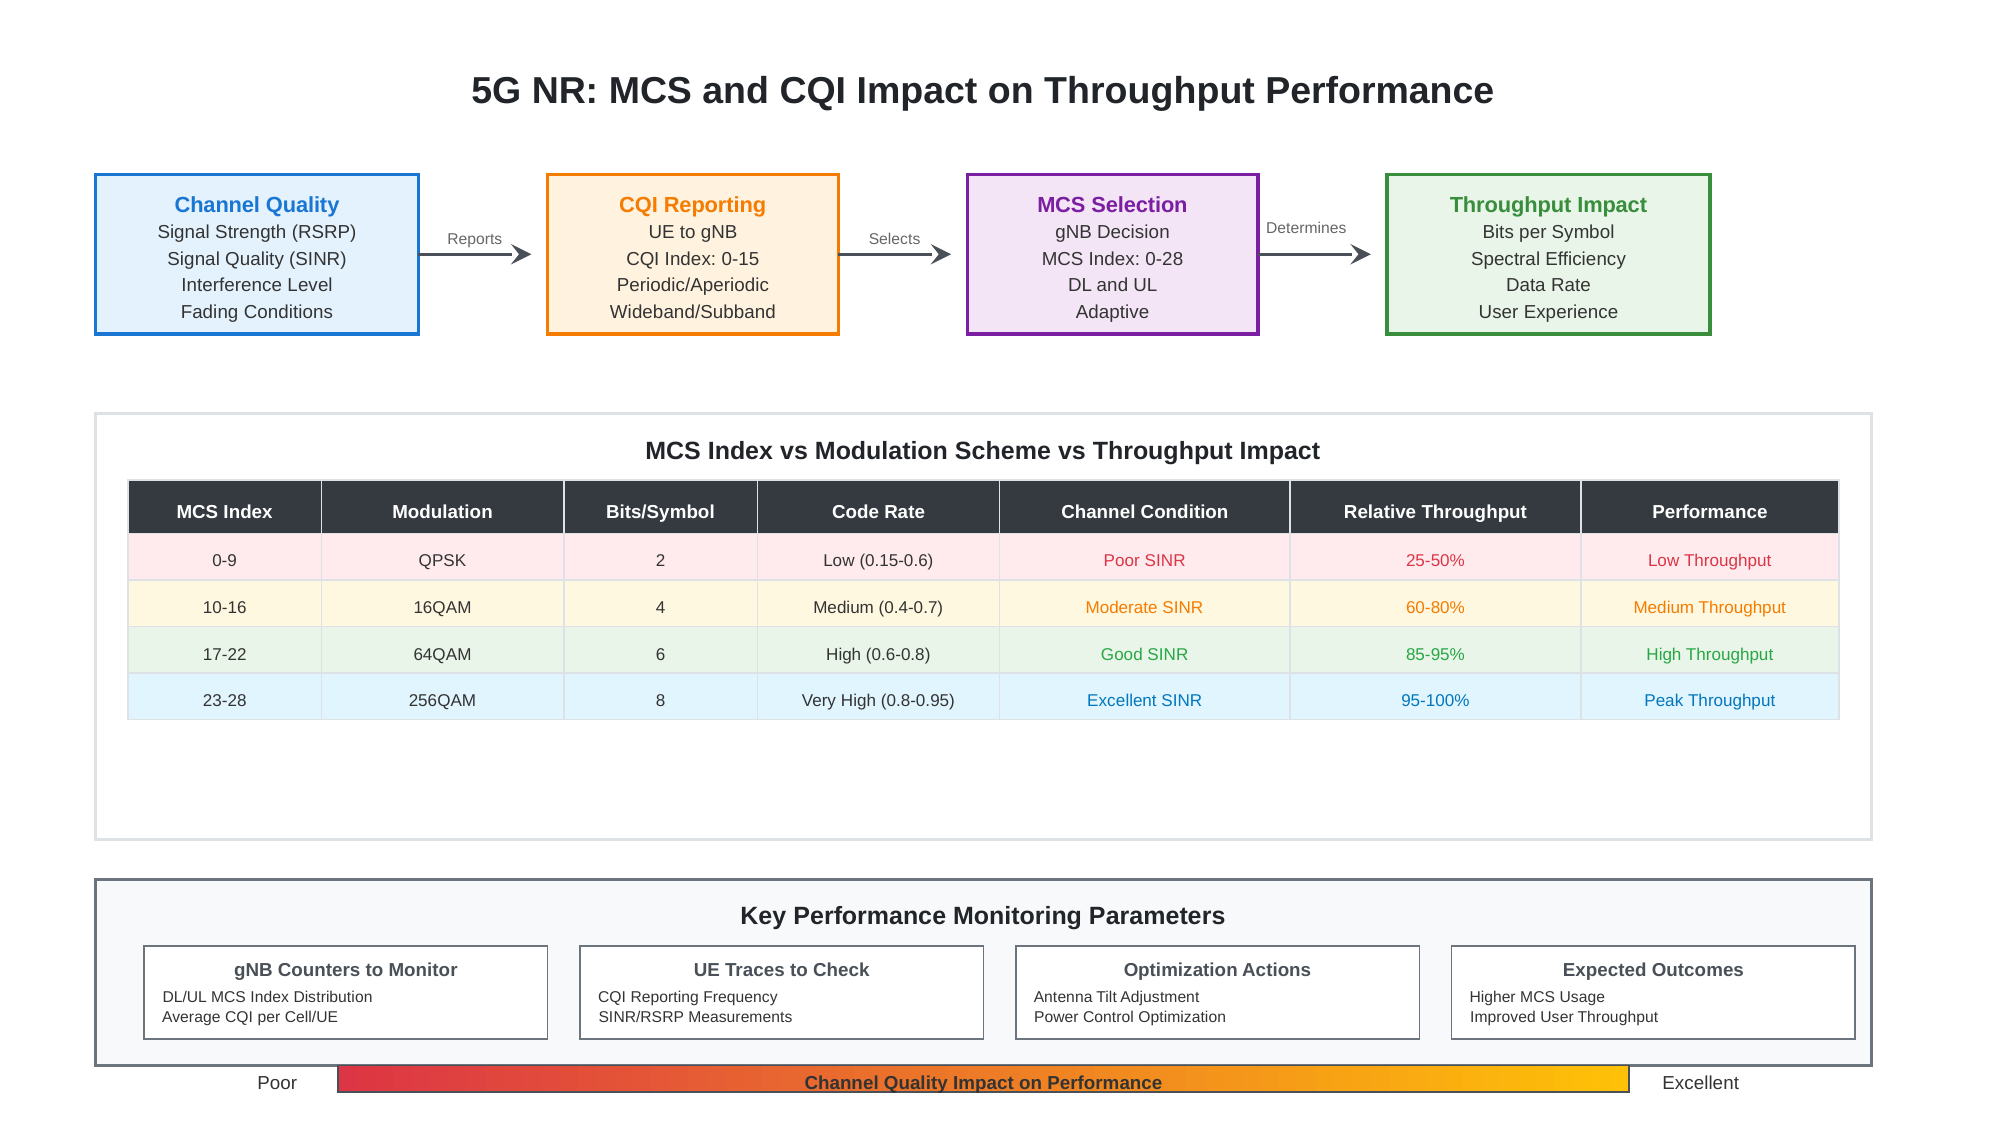

5G NR: MCS and CQI Impact on Throughput Performance

Channel Quality
CQI Reporting
MCS Selection
Throughput Impact
Determines
Signal Strength (RSRP)
UE to gNB
gNB Decision
Bits per Symbol
Reports
Selects
Signal Quality (SINR)
CQI Index: 0-15
MCS Index: 0-28
Spectral Efficiency

Interference Level
Periodic/Aperiodic
DL and UL
Data Rate
Fading Conditions
Wideband/Subband
Adaptive
User Experience

MCS Index vs Modulation Scheme vs Throughput Impact

MCS Index
Modulation
Bits/Symbol
Code Rate
Channel Condition
Relative Throughput
Performance

0-9
QPSK
2
Low (0.15-0.6)
Poor SINR
25-50%
Low Throughput

10-16
16QAM
4
Medium (0.4-0.7)
Moderate SINR
60-80%
Medium Throughput

17-22
64QAM
6
High (0.6-0.8)
Good SINR
85-95%
High Throughput

23-28
256QAM
8
Very High (0.8-0.95)
Excellent SINR
95-100%
Peak Throughput

Key Performance Monitoring Parameters

gNB Counters to Monitor
UE Traces to Check
Optimization Actions
Expected Outcomes
DL/UL MCS Index Distribution
CQI Reporting Frequency
Antenna Tilt Adjustment
Higher MCS Usage
Average CQI per Cell/UE
SINR/RSRP Measurements
Power Control Optimization
Improved User Throughput
Poor
Channel Quality Impact on Performance
Excellent